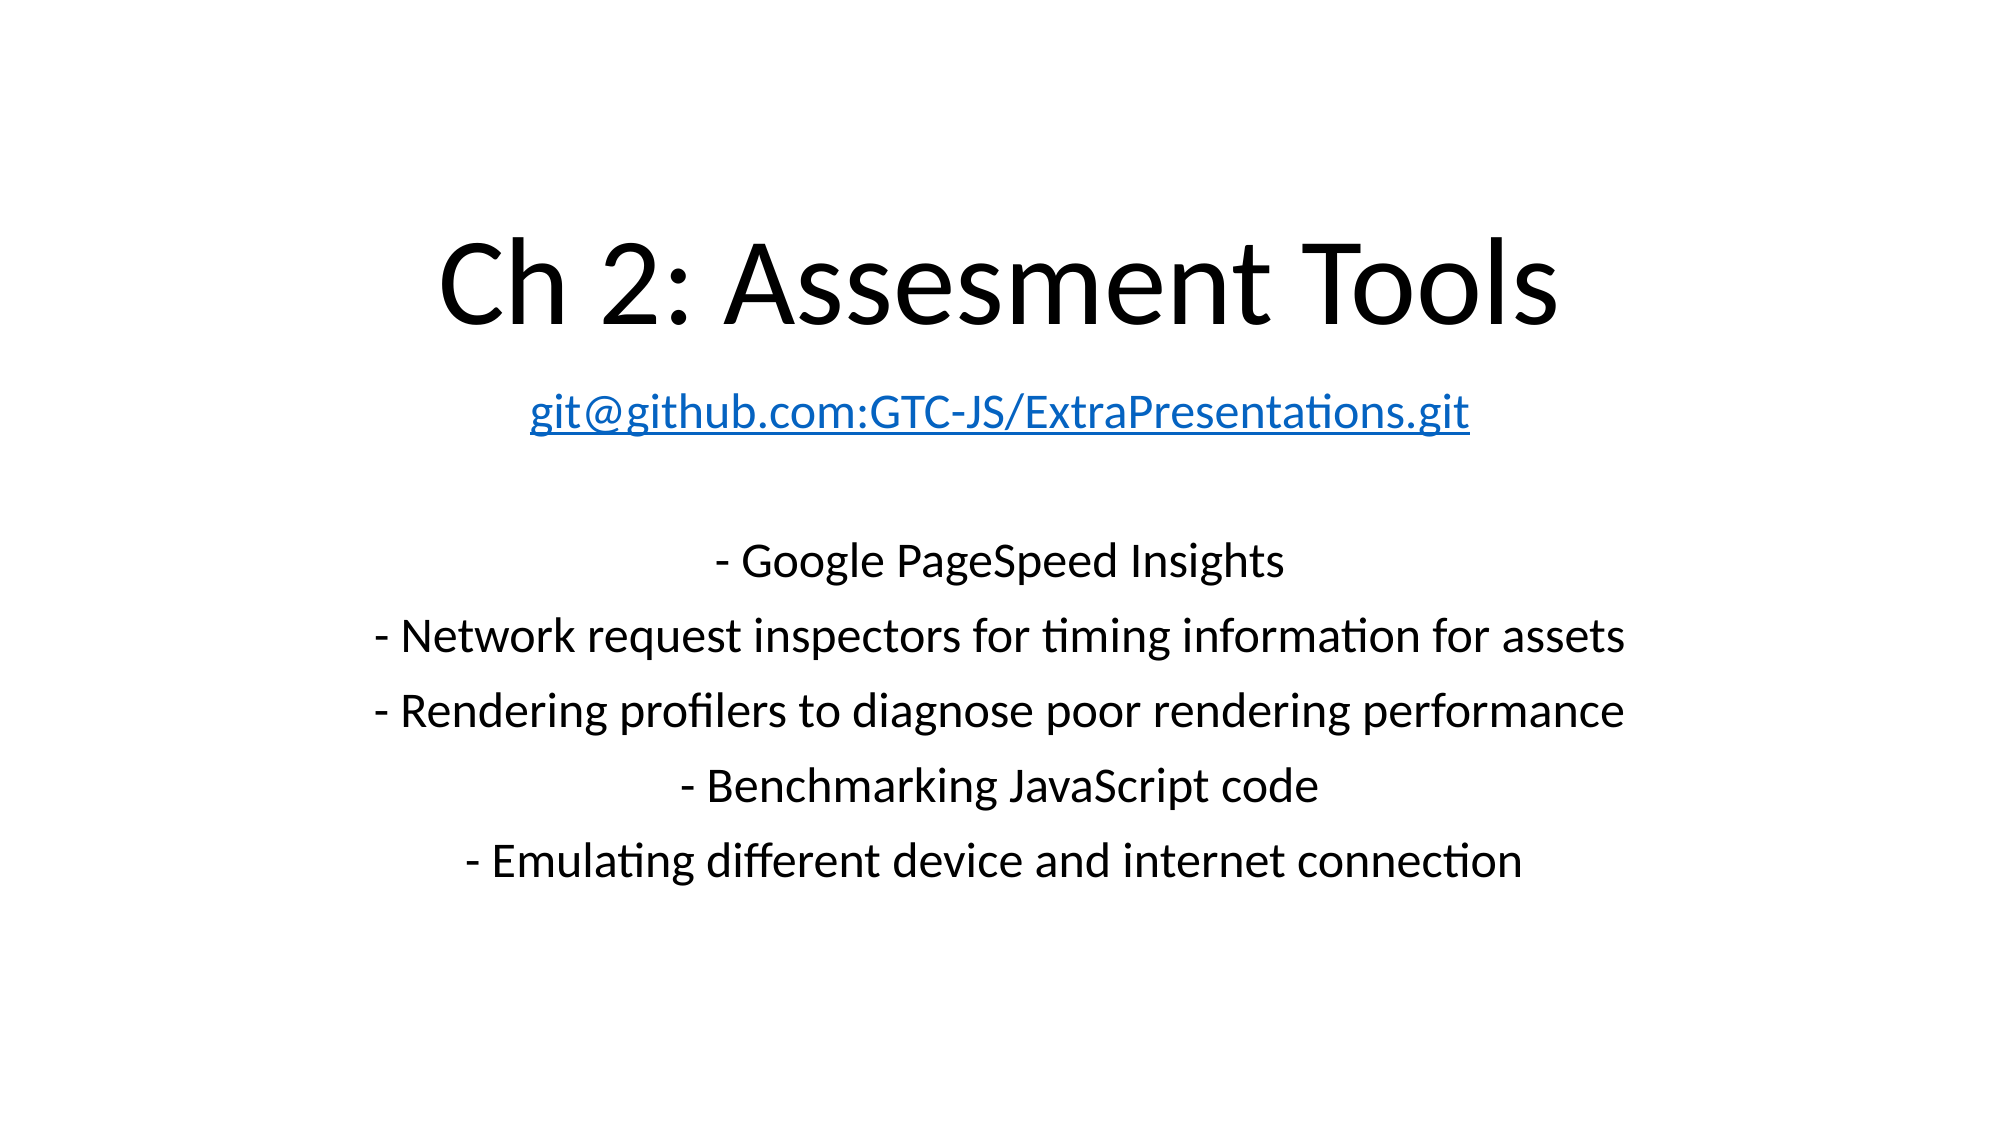

# Ch 2: Assesment Tools
git@github.com:GTC-JS/ExtraPresentations.git

- Google PageSpeed Insights
- Network request inspectors for timing information for assets
- Rendering profilers to diagnose poor rendering performance
- Benchmarking JavaScript code
- Emulating different device and internet connection